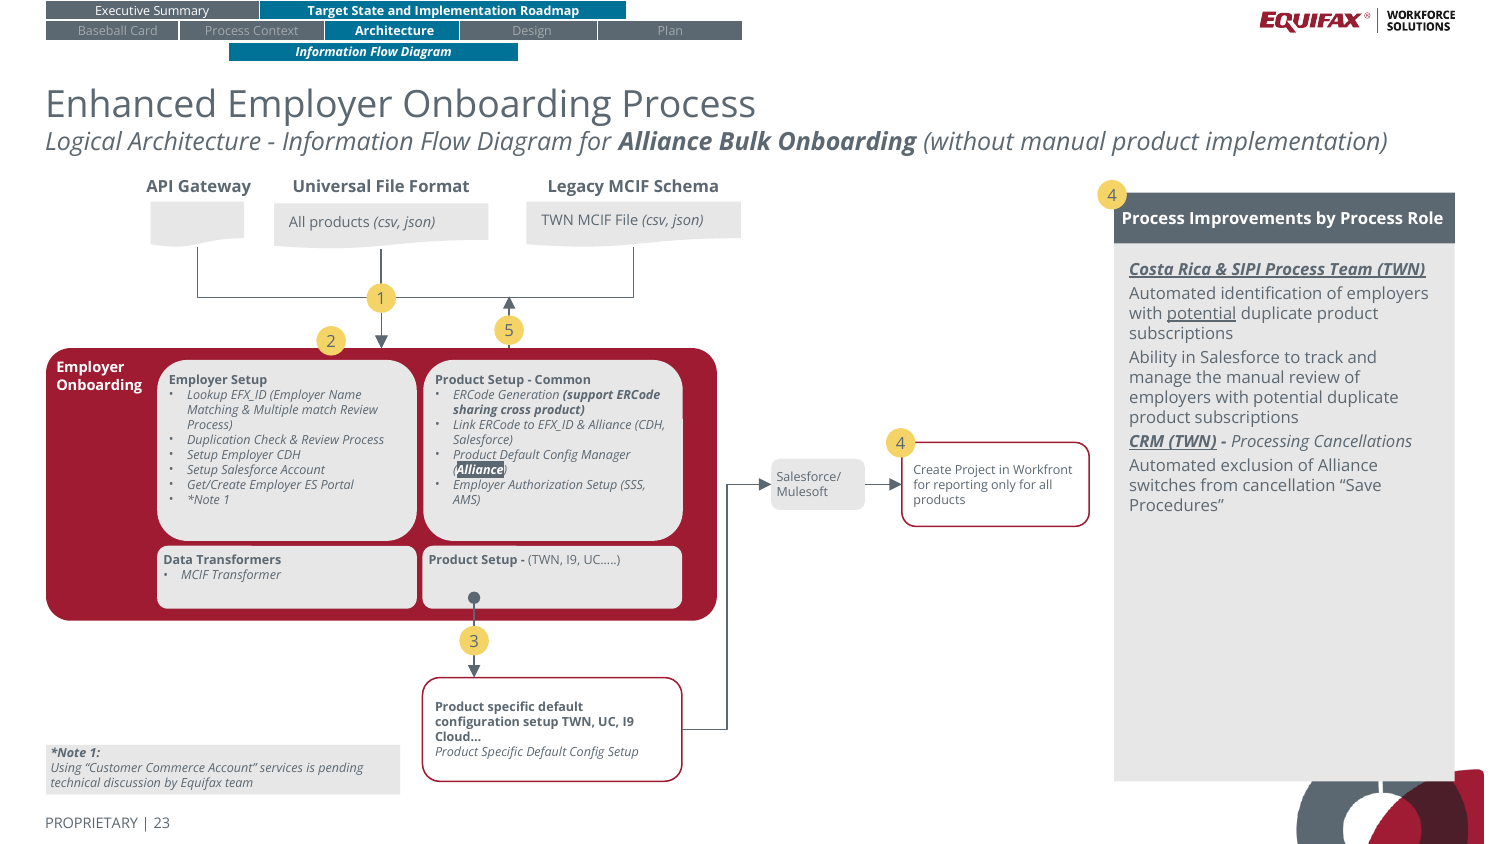

Executive Summary
Target State and Implementation Roadmap
Baseball Card
Process Context
Architecture
Design
Plan
Information Flow Diagram
# Enhanced Employer Onboarding Process
Logical Architecture - Information Flow Diagram for Alliance Bulk Onboarding (without manual product implementation)
API Gateway
Universal File Format
Legacy MCIF Schema
4
Process Improvements by Process Role
TWN MCIF File (csv, json)

All products (csv, json)
Costa Rica & SIPI Process Team (TWN)
Automated identification of employers with potential duplicate product subscriptions
Ability in Salesforce to track and manage the manual review of employers with potential duplicate product subscriptions
CRM (TWN) - Processing Cancellations
Automated exclusion of Alliance switches from cancellation “Save Procedures”
1

5
2

Employer
Onboarding
Employer Setup
Lookup EFX_ID (Employer Name Matching & Multiple match Review Process)
Duplication Check & Review Process
Setup Employer CDH
Setup Salesforce Account
Get/Create Employer ES Portal
*Note 1
Product Setup - Common
ERCode Generation (support ERCode sharing cross product)
Link ERCode to EFX_ID & Alliance (CDH, Salesforce)
Product Default Config Manager (Alliance)
Employer Authorization Setup (SSS, AMS)
4
Create Project in Workfront for reporting only for all products
Salesforce/
Mulesoft
Product Setup - (TWN, I9, UC…..)

Data Transformers
MCIF Transformer

3
Product specific default configuration setup TWN, UC, I9 Cloud…
Product Specific Default Config Setup

*Note 1:
Using “Customer Commerce Account” services is pending technical discussion by Equifax team